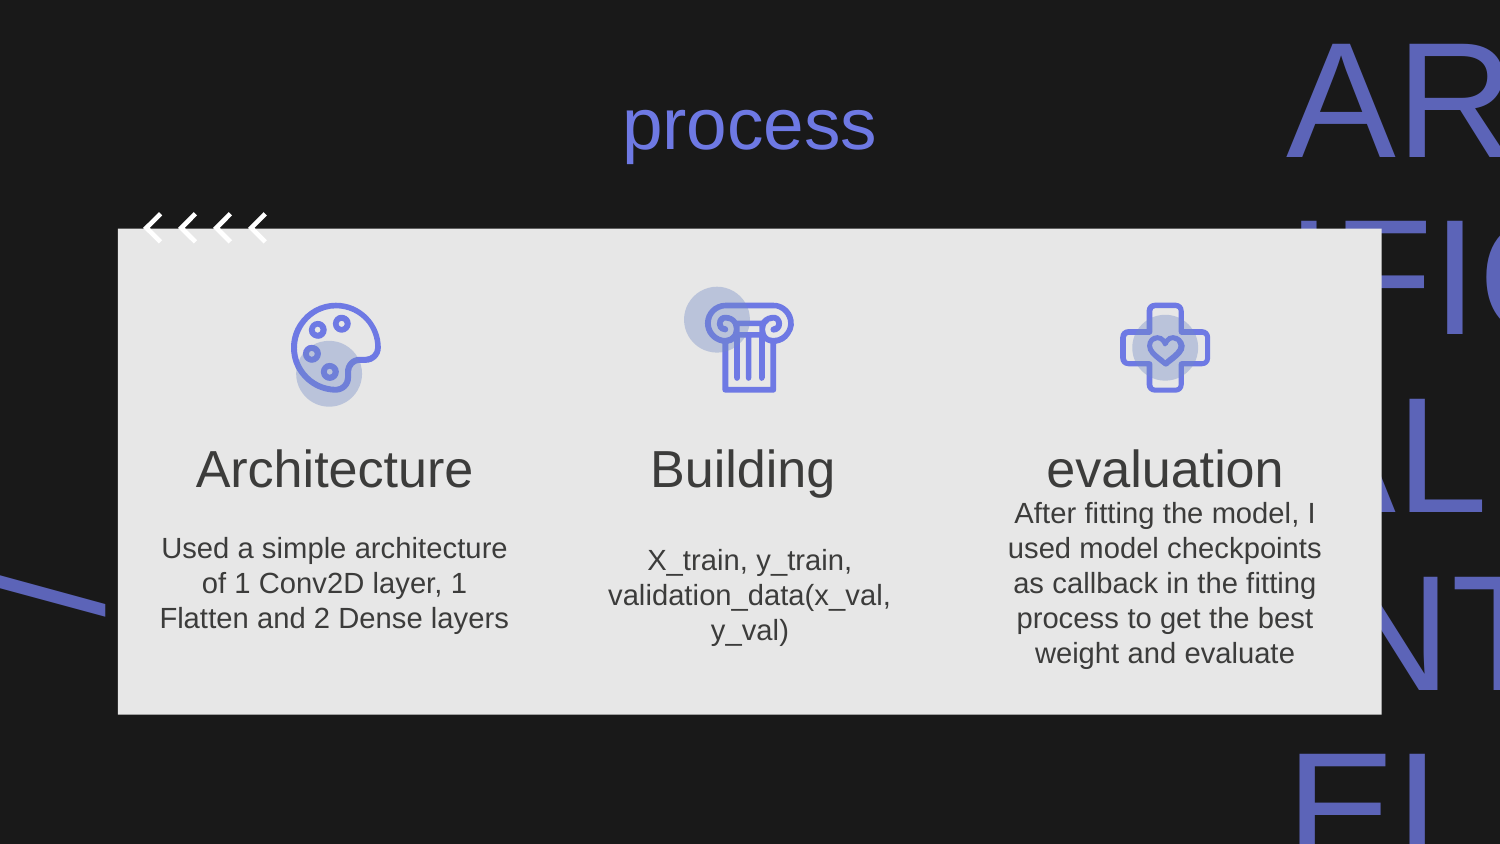

process

# Architecture
Building
evaluation
Used a simple architecture of 1 Conv2D layer, 1 Flatten and 2 Dense layers
After fitting the model, I used model checkpoints as callback in the fitting process to get the best weight and evaluate
X_train, y_train, validation_data(x_val, y_val)